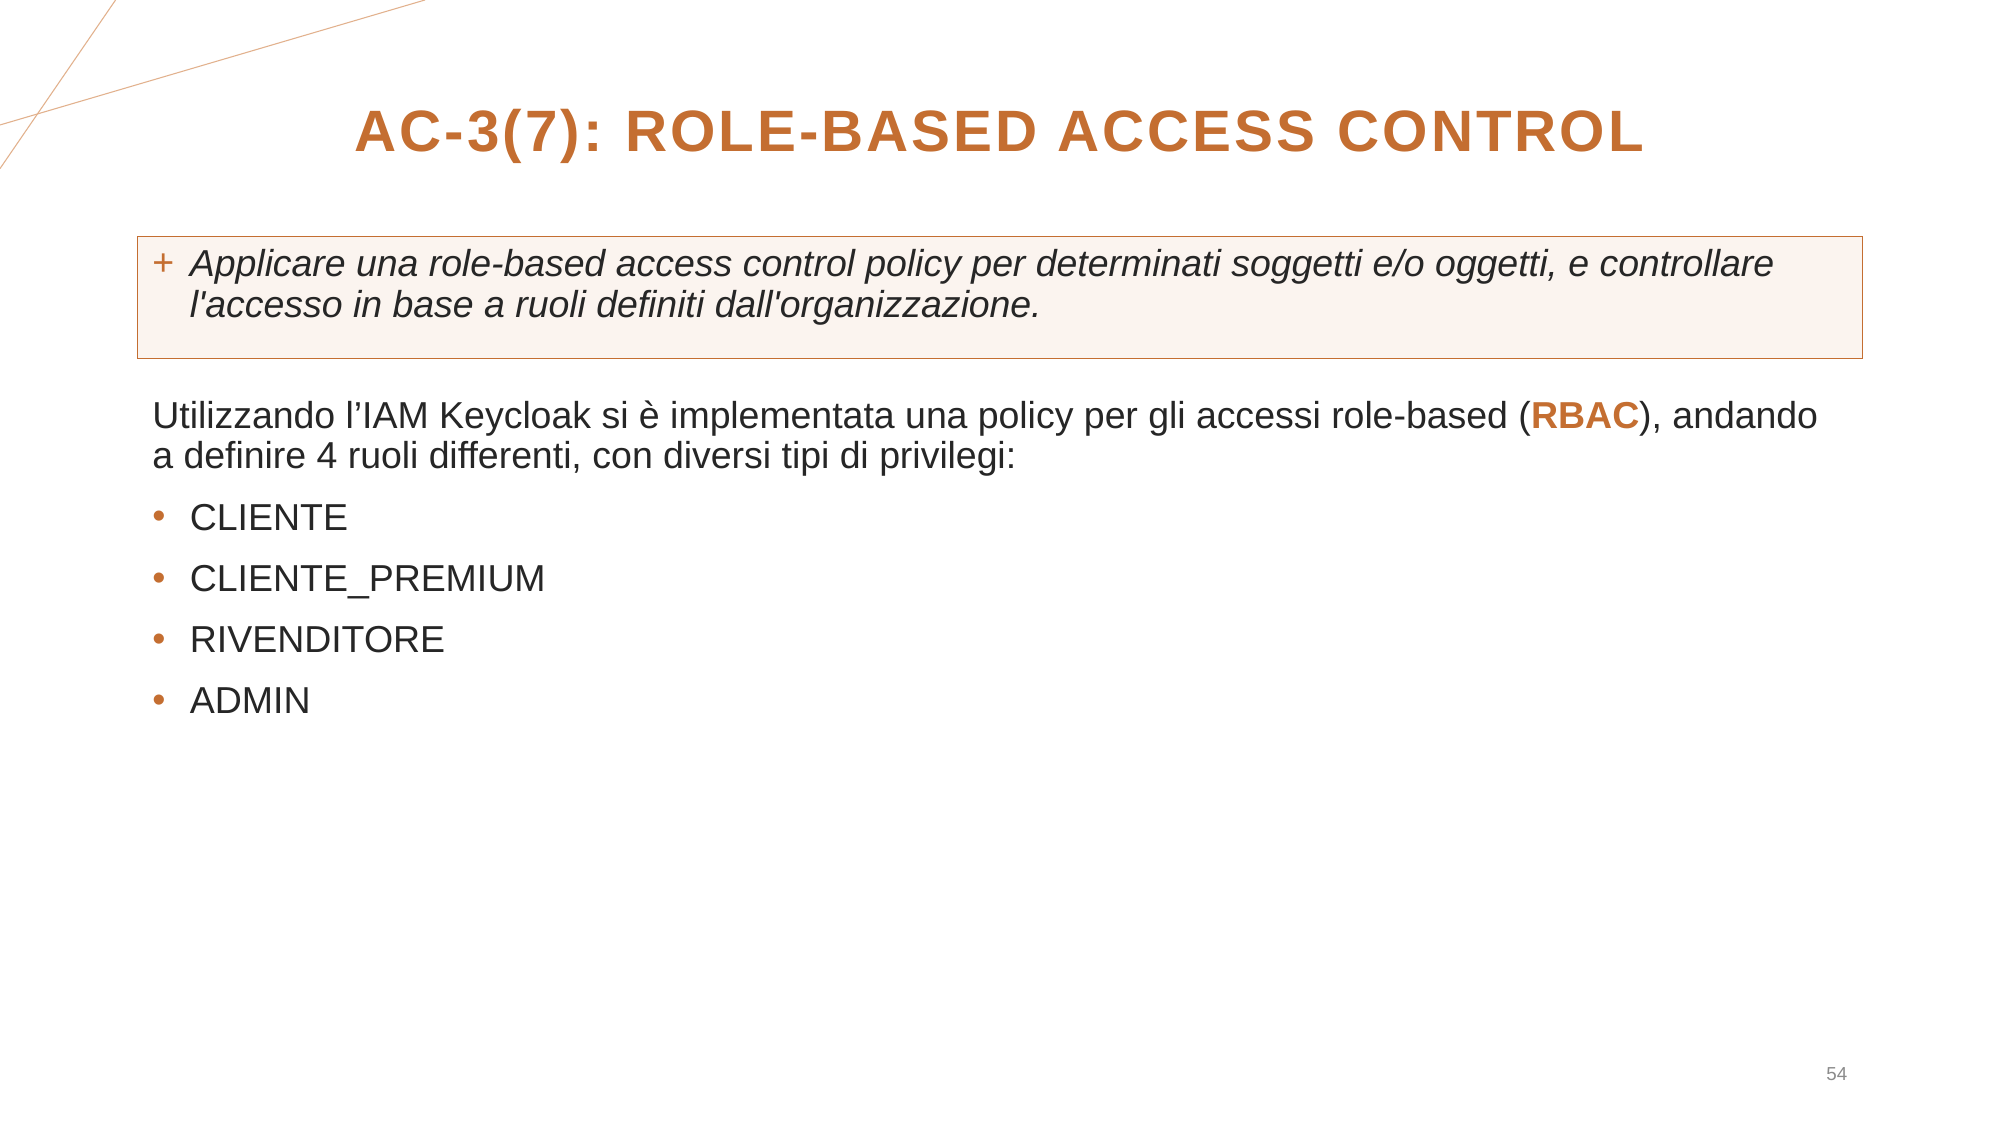

# AC-3(7): ROLE-BASED ACCESS CONTROL
Applicare una role-based access control policy per determinati soggetti e/o oggetti, e controllare l'accesso in base a ruoli definiti dall'organizzazione.

Utilizzando l’IAM Keycloak si è implementata una policy per gli accessi role-based (RBAC), andando a definire 4 ruoli differenti, con diversi tipi di privilegi:
CLIENTE
CLIENTE_PREMIUM
RIVENDITORE
ADMIN
54